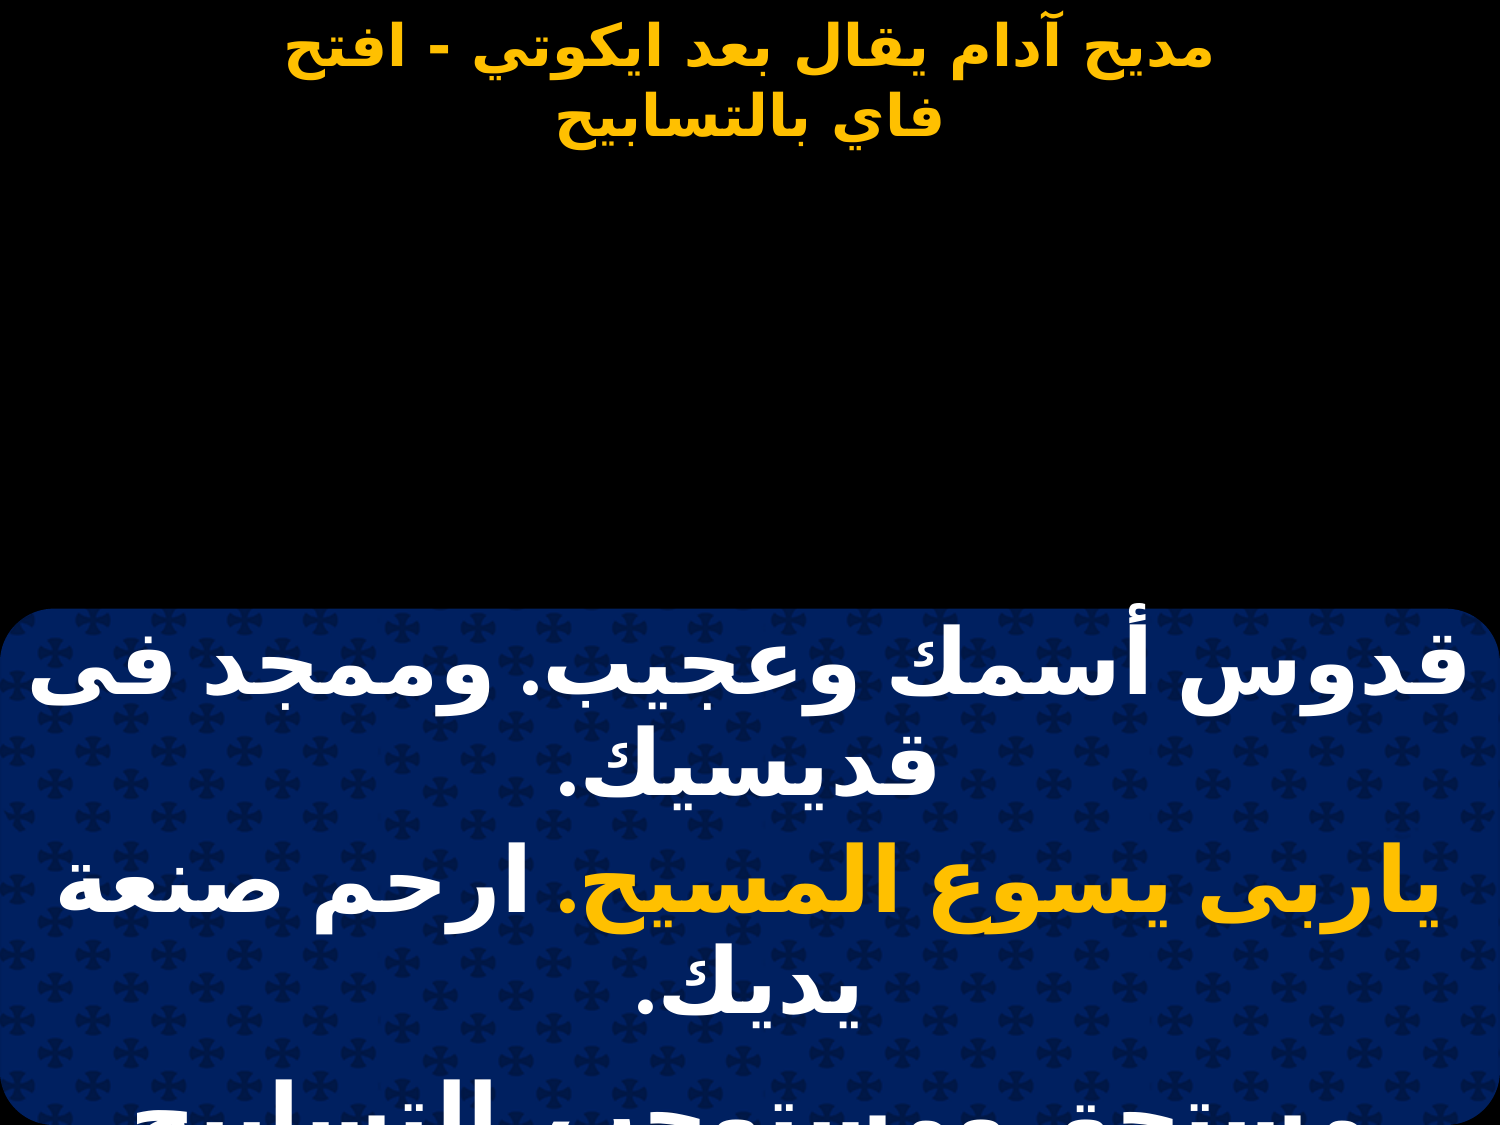

#
| قدوس أسمك وعجيب. وممجد فى قديسيك. |
| --- |
| ياربى يسوع المسيح. ارحم صنعة يديك. |
|  |
| مستحق ومستوجب. التسابيح والتماجيد. |
| ياربى يسوع المسيح. تسبيحك حلو ولذيذ. |